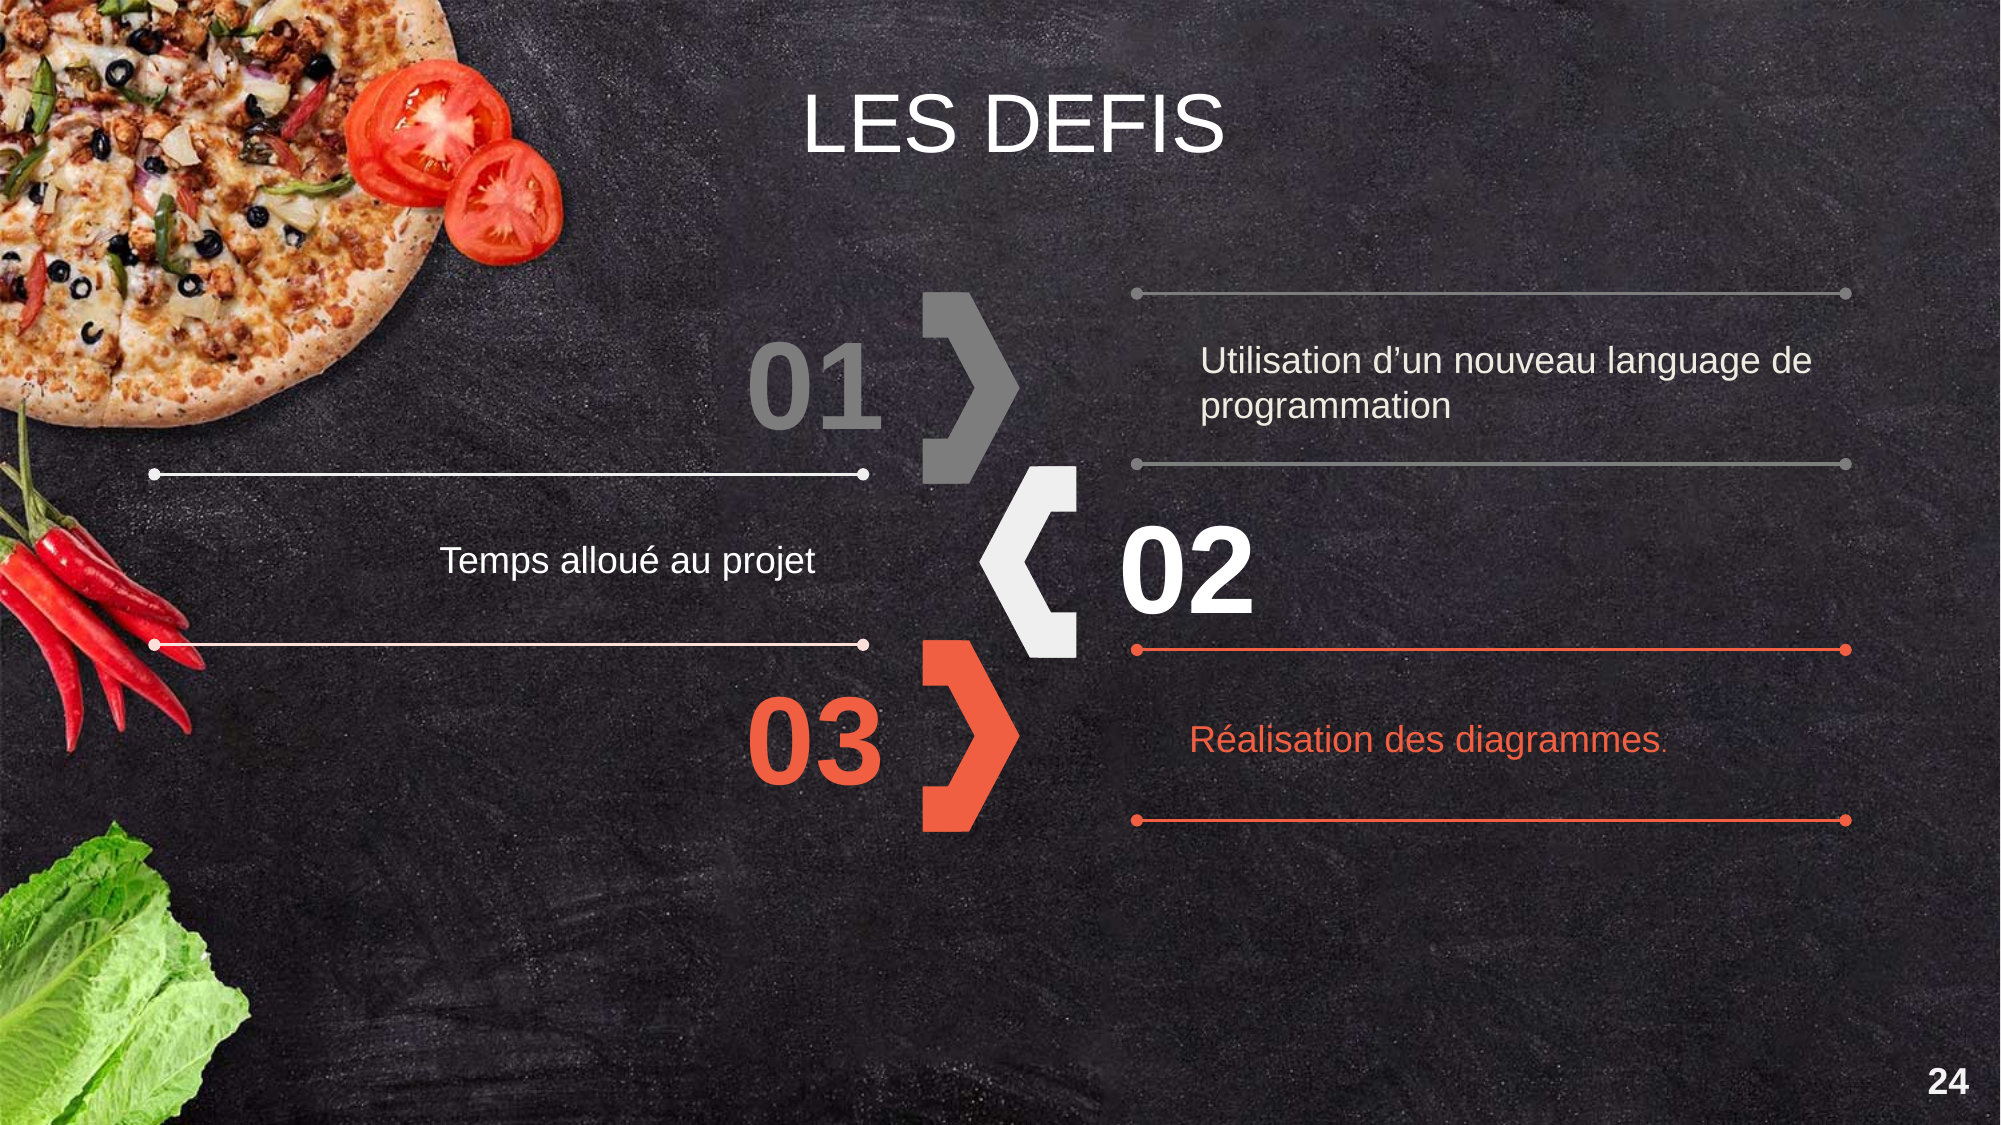

LES DEFIS

01
Utilisation d’un nouveau language de programmation

02
Temps alloué au projet

03
Réalisation des diagrammes.
24